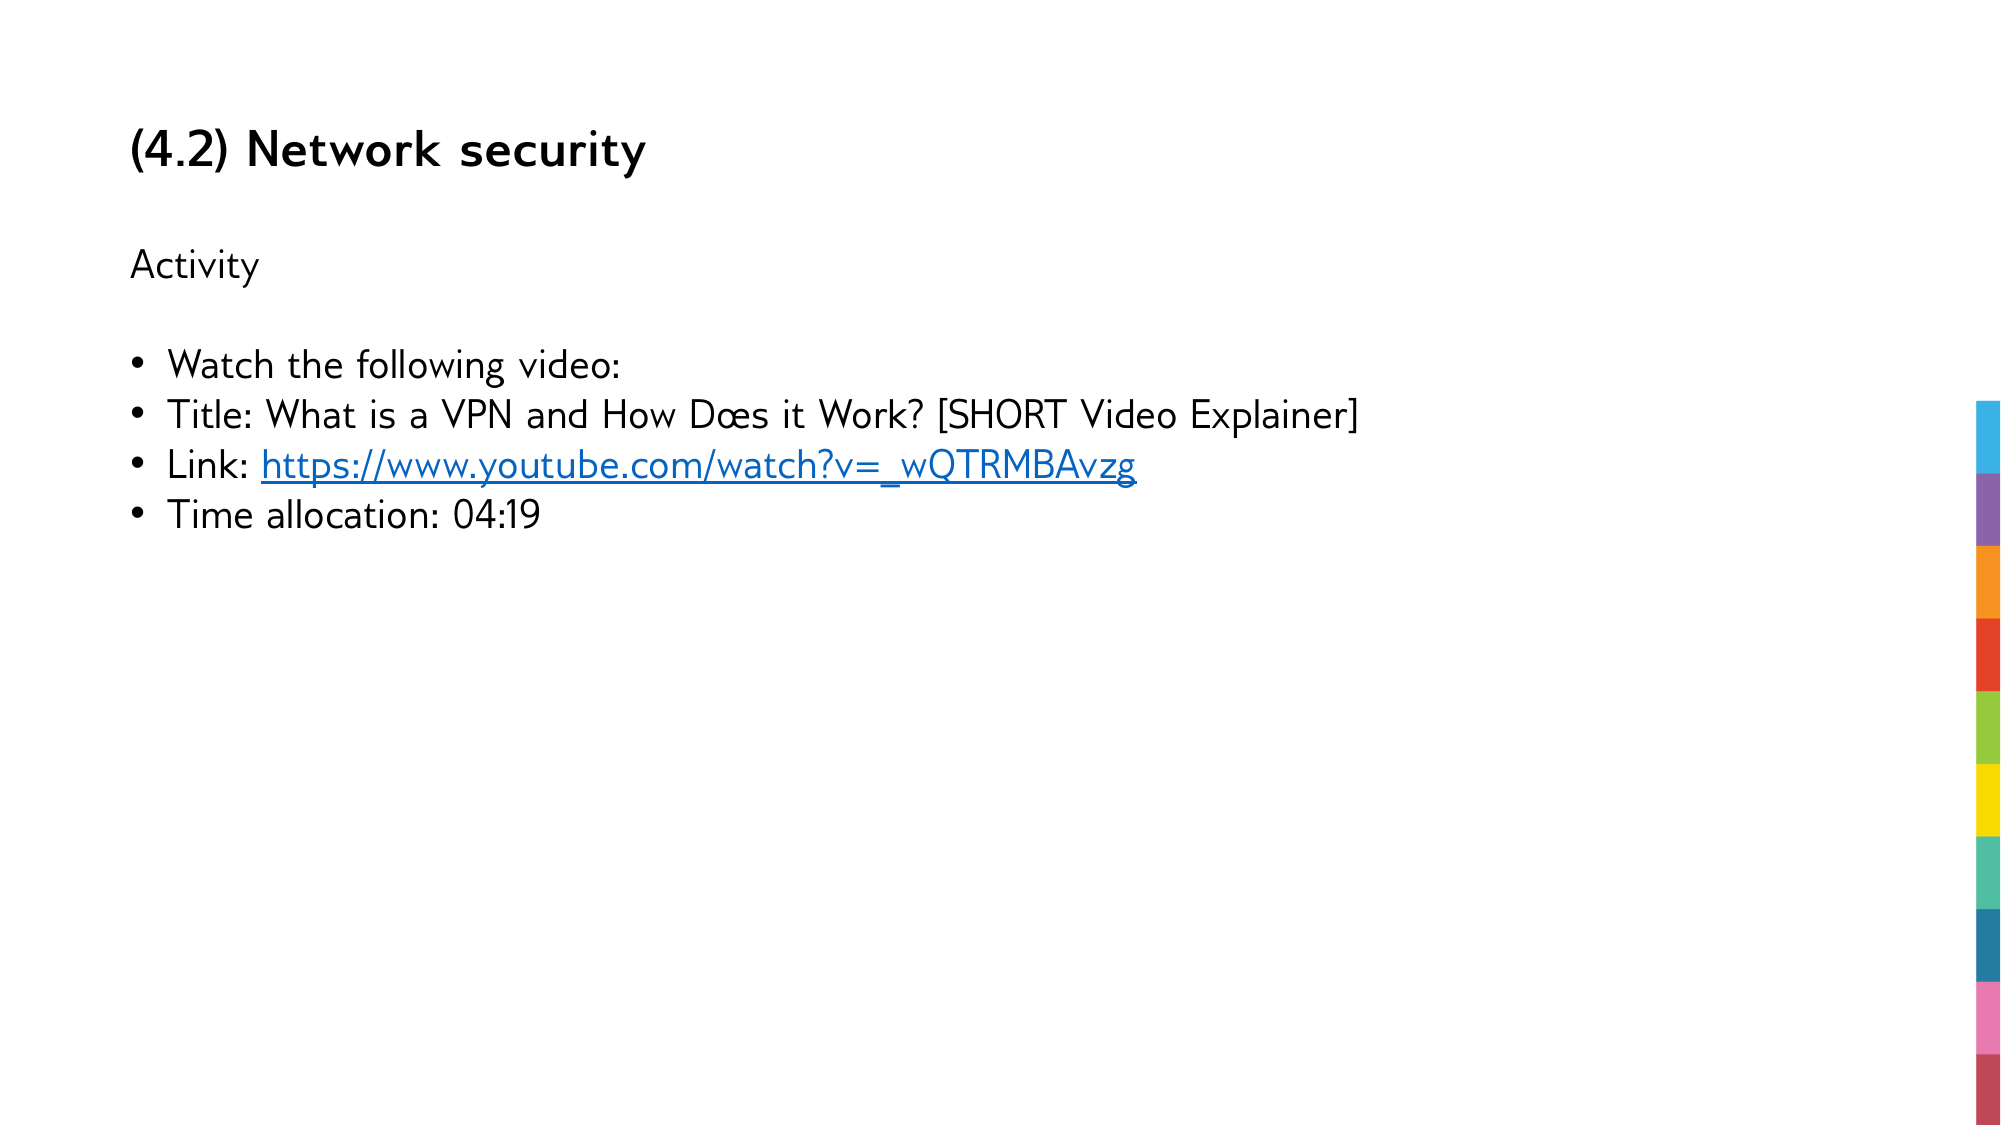

# (4.2) Network security
Activity

Watch the following video:
Title: What is a VPN and How Does it Work? [SHORT Video Explainer]
Link: https://www.youtube.com/watch?v=_wQTRMBAvzg
Time allocation: 04:19